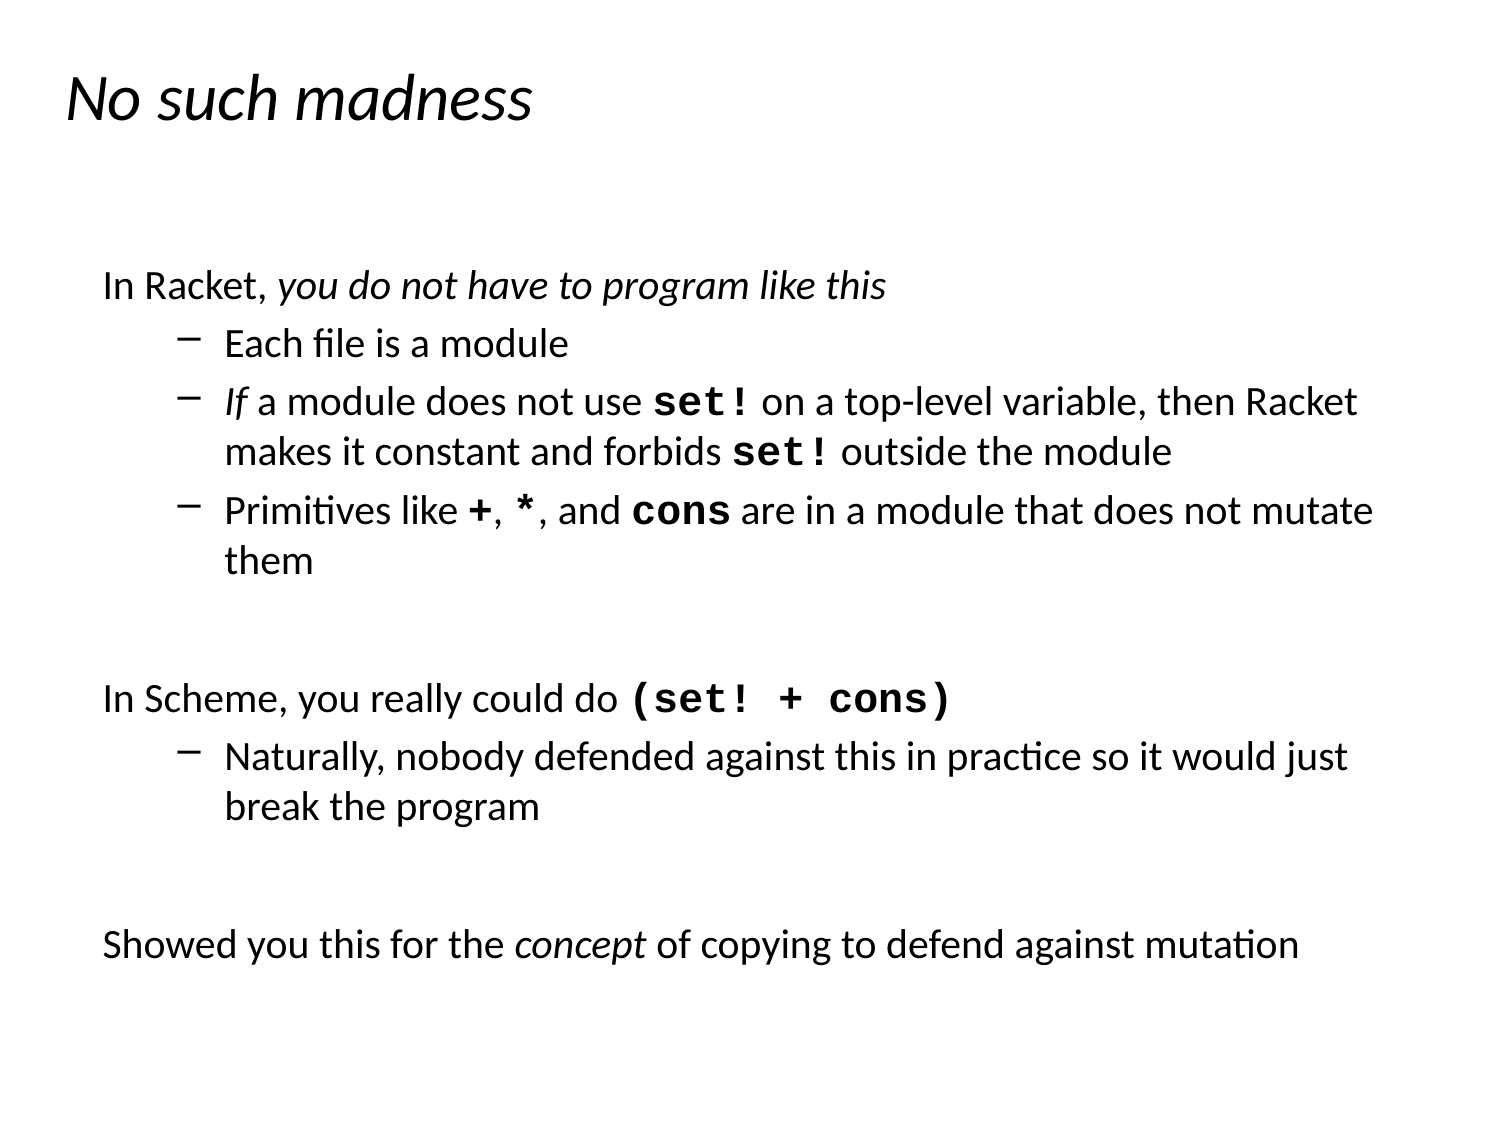

# No such madness
In Racket, you do not have to program like this
Each file is a module
If a module does not use set! on a top-level variable, then Racket makes it constant and forbids set! outside the module
Primitives like +, *, and cons are in a module that does not mutate them

In Scheme, you really could do (set! + cons)
Naturally, nobody defended against this in practice so it would just break the program

Showed you this for the concept of copying to defend against mutation